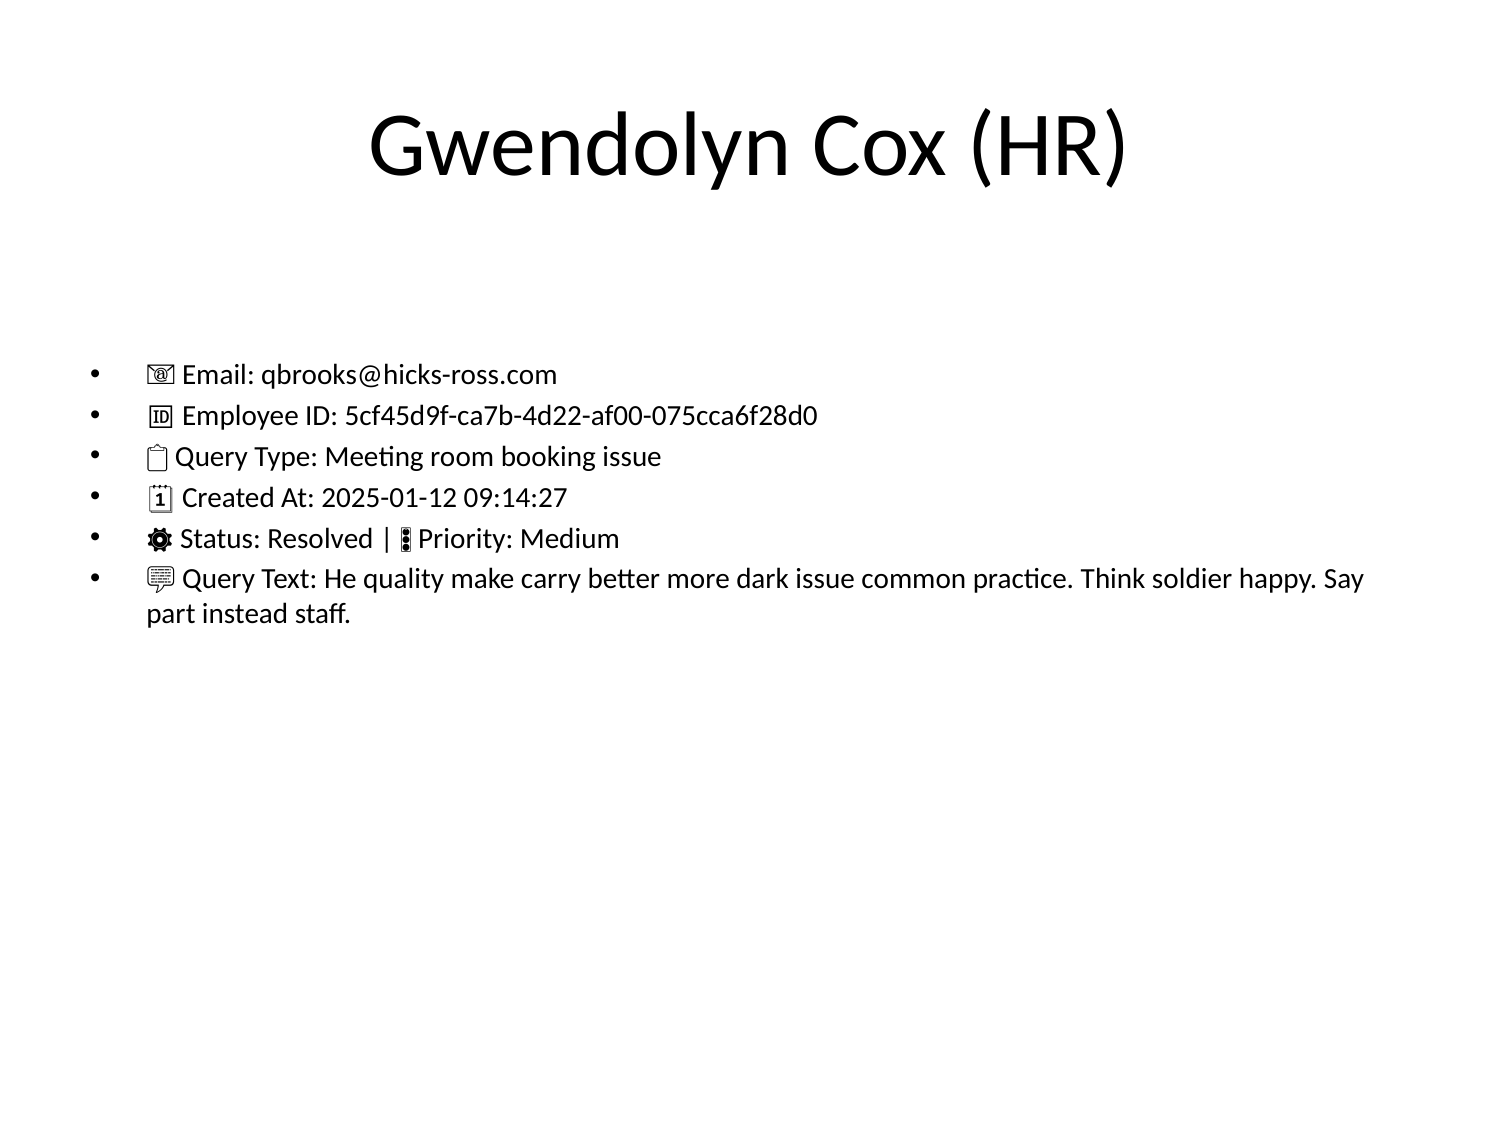

# Gwendolyn Cox (HR)

📧 Email: qbrooks@hicks-ross.com
🆔 Employee ID: 5cf45d9f-ca7b-4d22-af00-075cca6f28d0
📋 Query Type: Meeting room booking issue
🗓 Created At: 2025-01-12 09:14:27
⚙ Status: Resolved | 🚦 Priority: Medium
💬 Query Text: He quality make carry better more dark issue common practice. Think soldier happy. Say part instead staff.